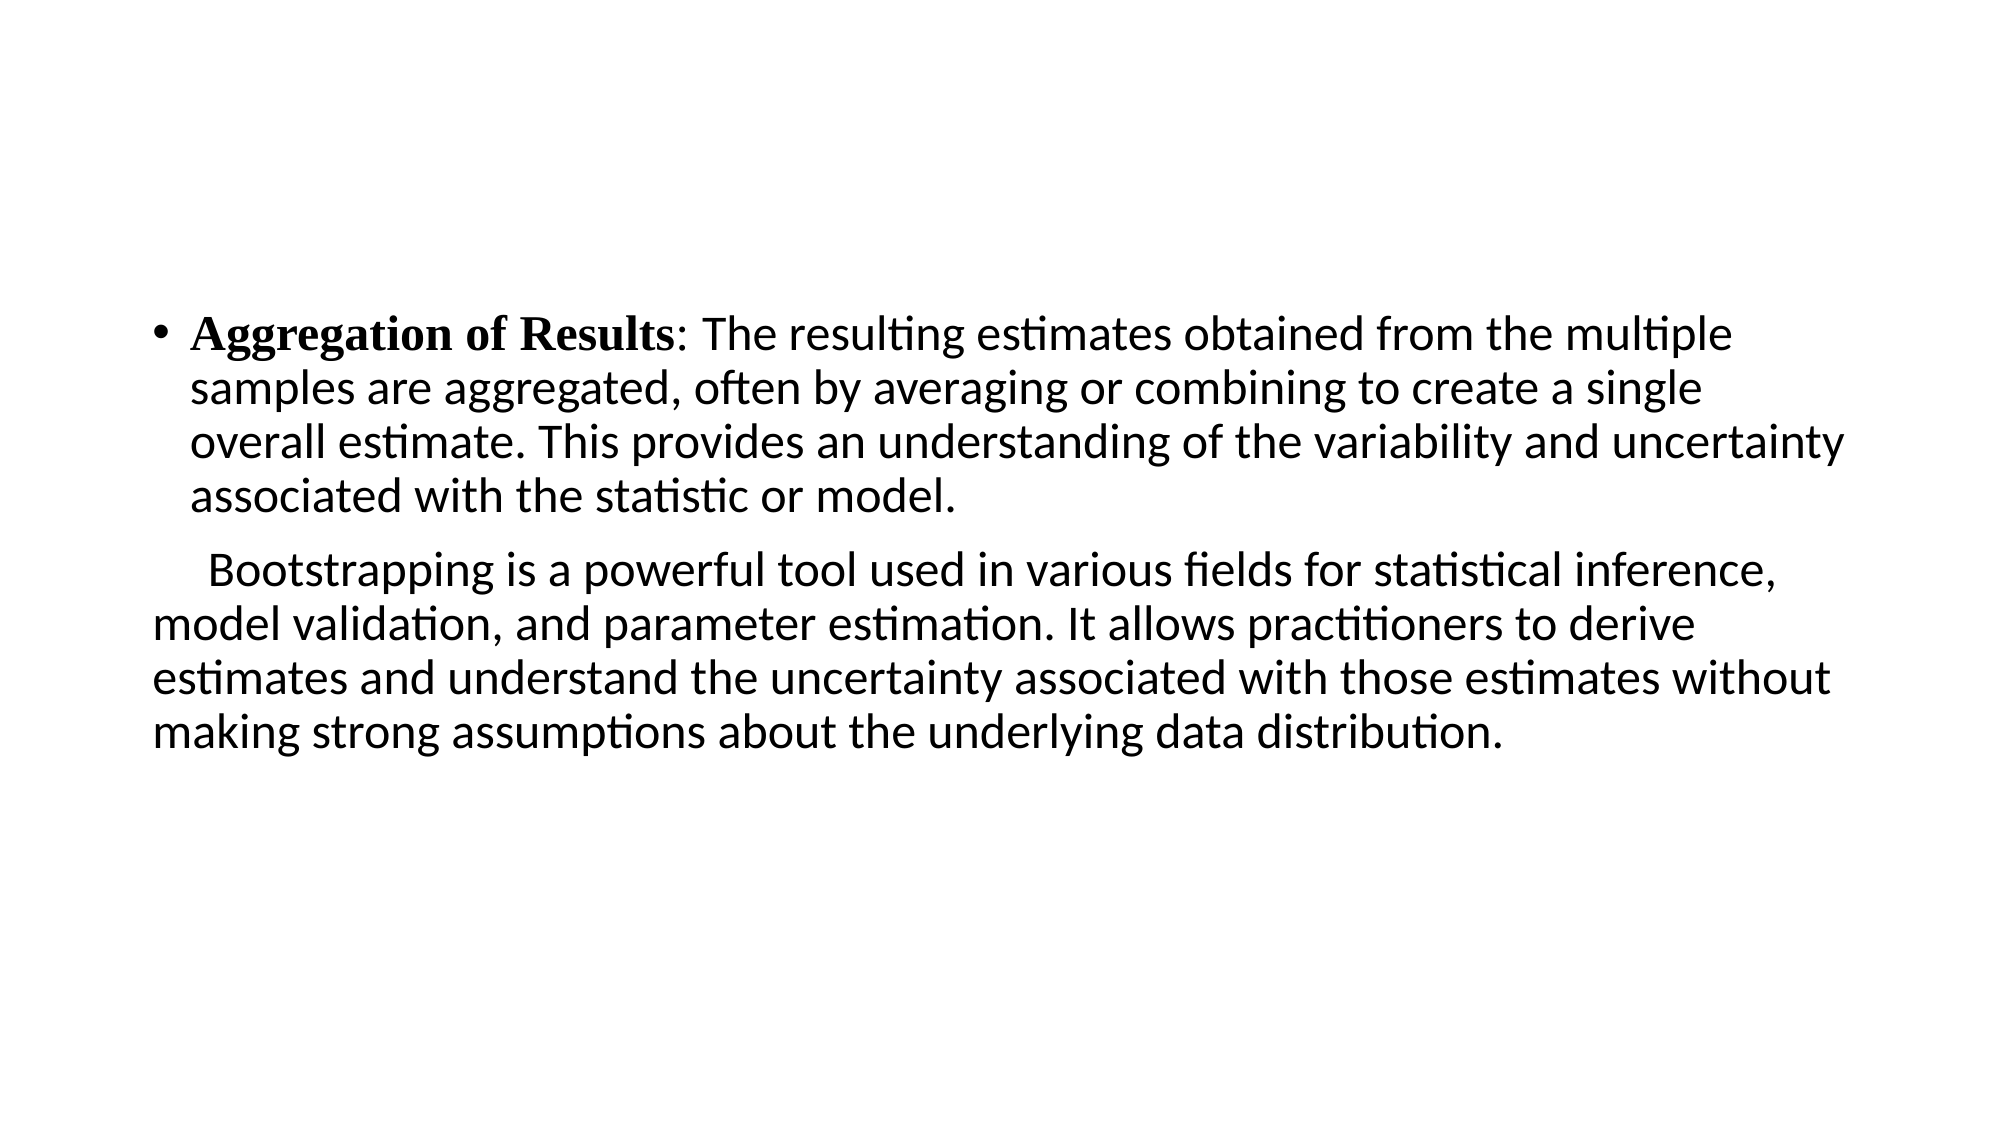

#
Aggregation of Results: The resulting estimates obtained from the multiple samples are aggregated, often by averaging or combining to create a single overall estimate. This provides an understanding of the variability and uncertainty associated with the statistic or model.
      Bootstrapping is a powerful tool used in various fields for statistical inference, model validation, and parameter estimation. It allows practitioners to derive estimates and understand the uncertainty associated with those estimates without making strong assumptions about the underlying data distribution.